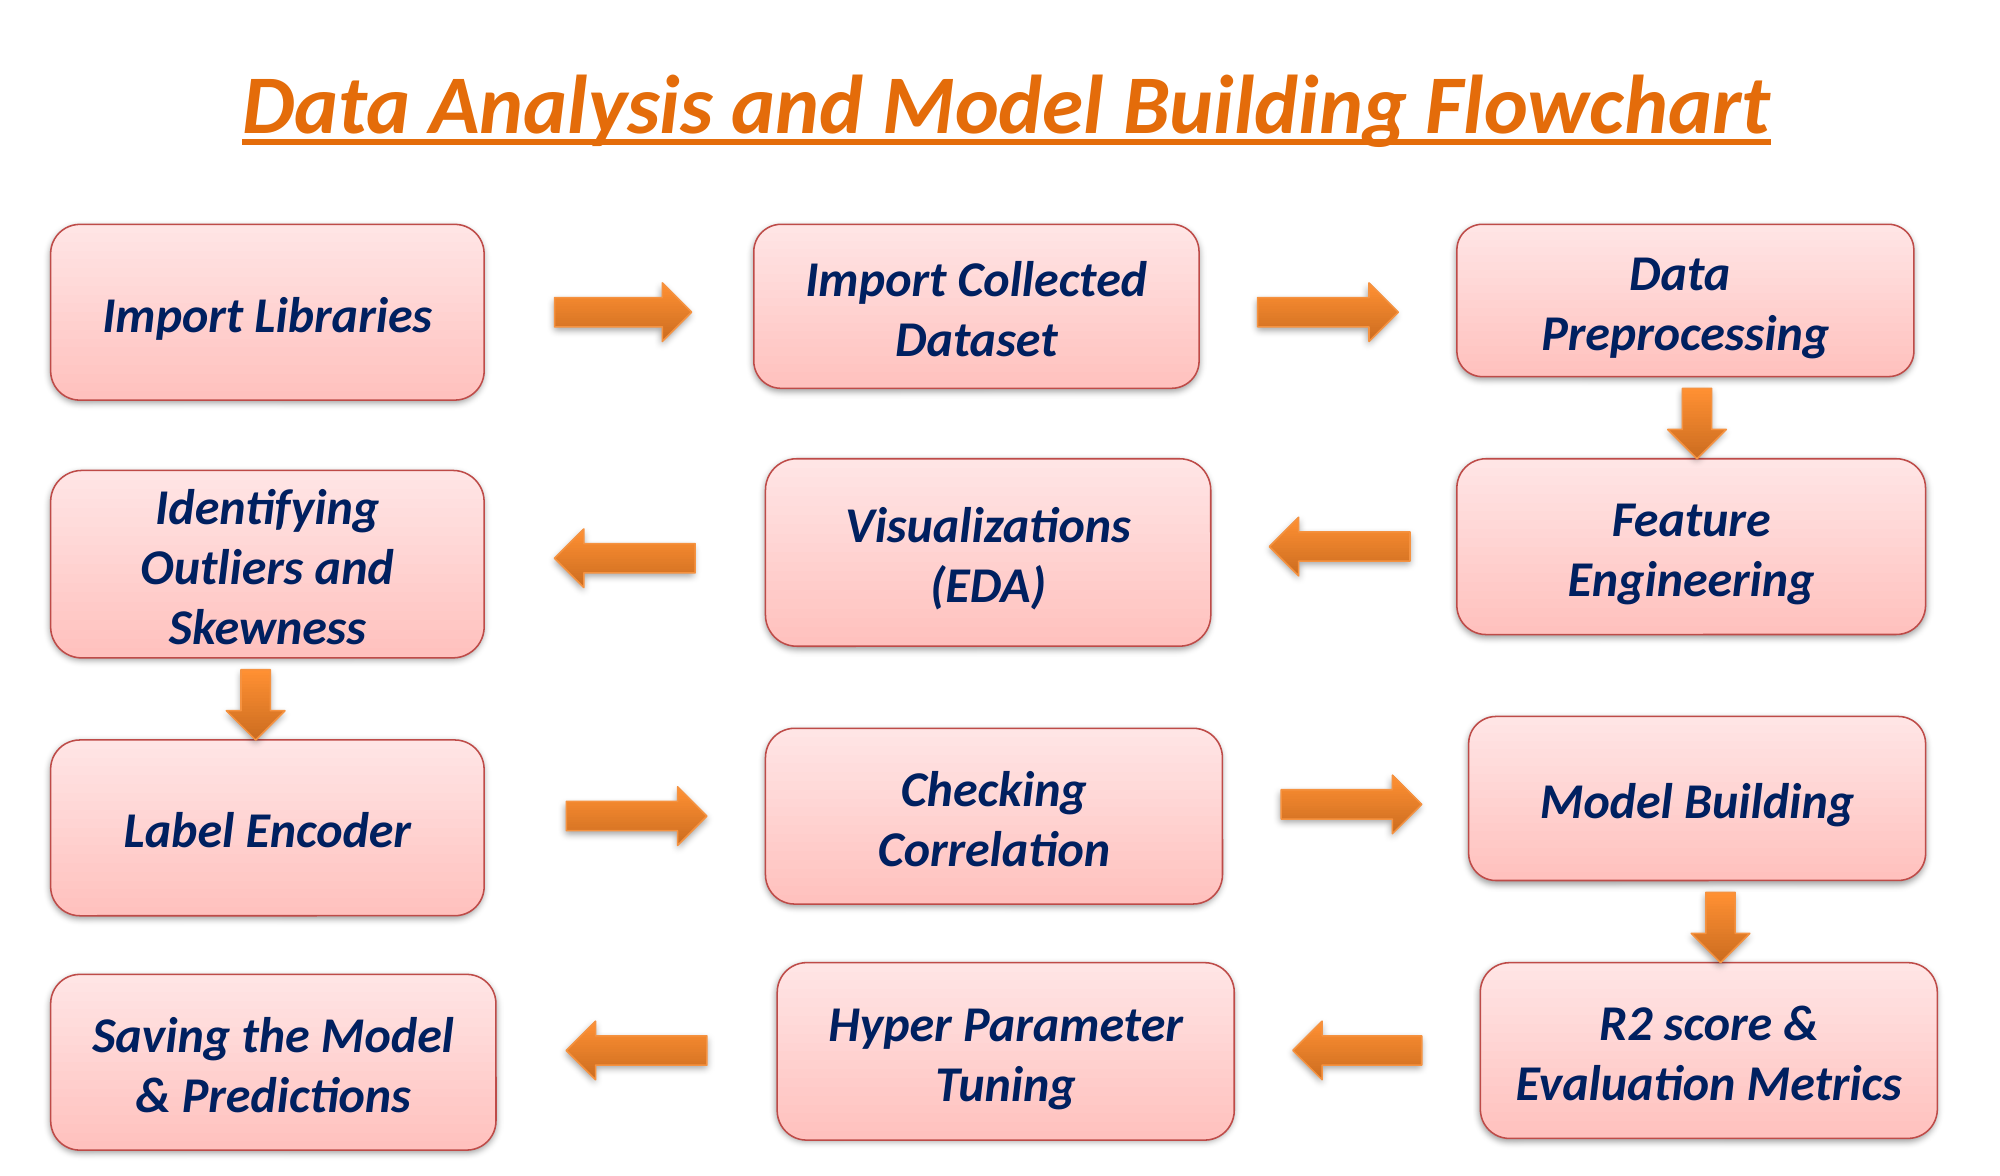

# Data Analysis and Model Building Flowchart
Import Libraries
Import Collected Dataset
Data
Preprocessing

Visualizations
(EDA)
Feature
Engineering
Identifying Outliers and Skewness

Model Building
Checking
Correlation
Label Encoder

Hyper Parameter Tuning
R2 score & Evaluation Metrics
Saving the Model & Predictions